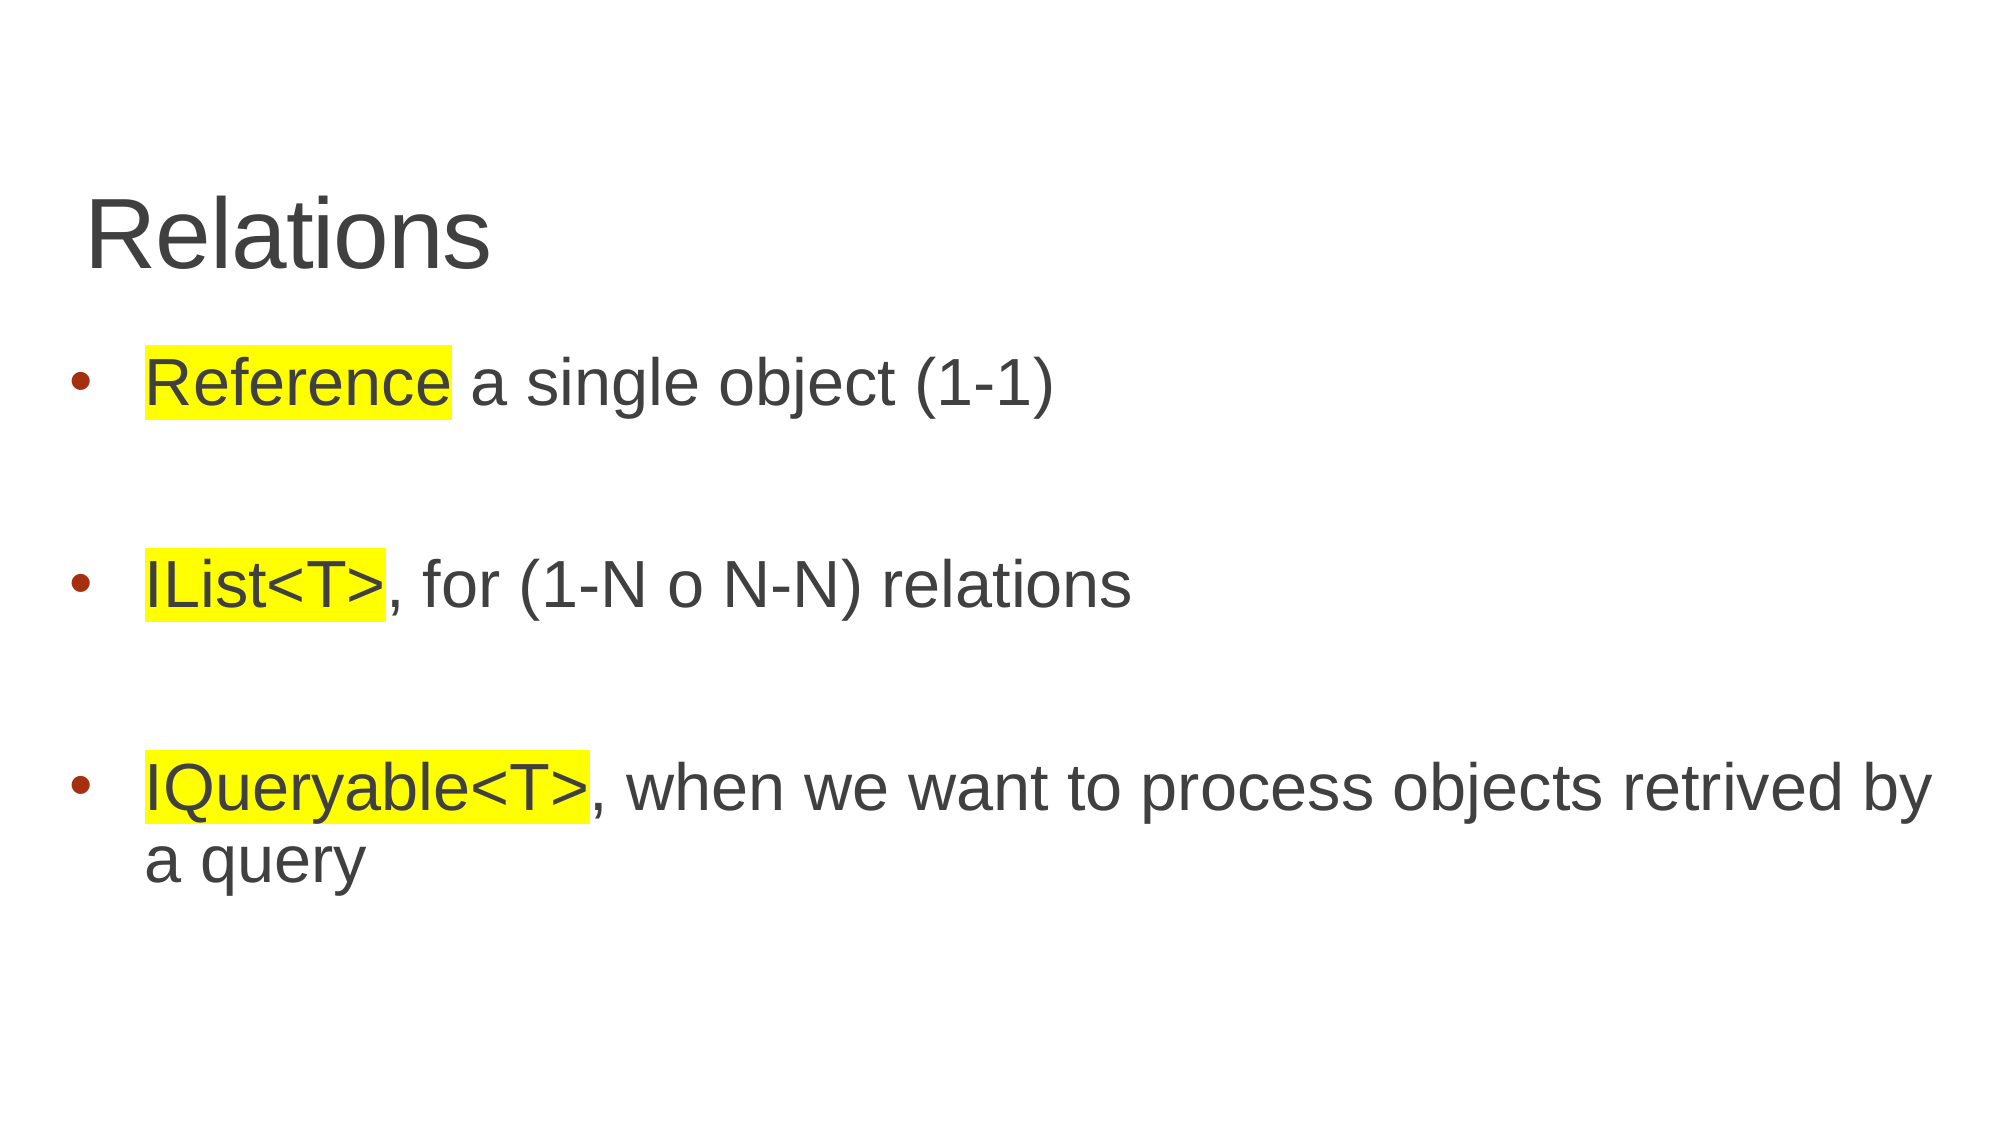

# Relations
Reference a single object (1-1)

IList<T>, for (1-N o N-N) relations

IQueryable<T>, when we want to process objects retrived by a query